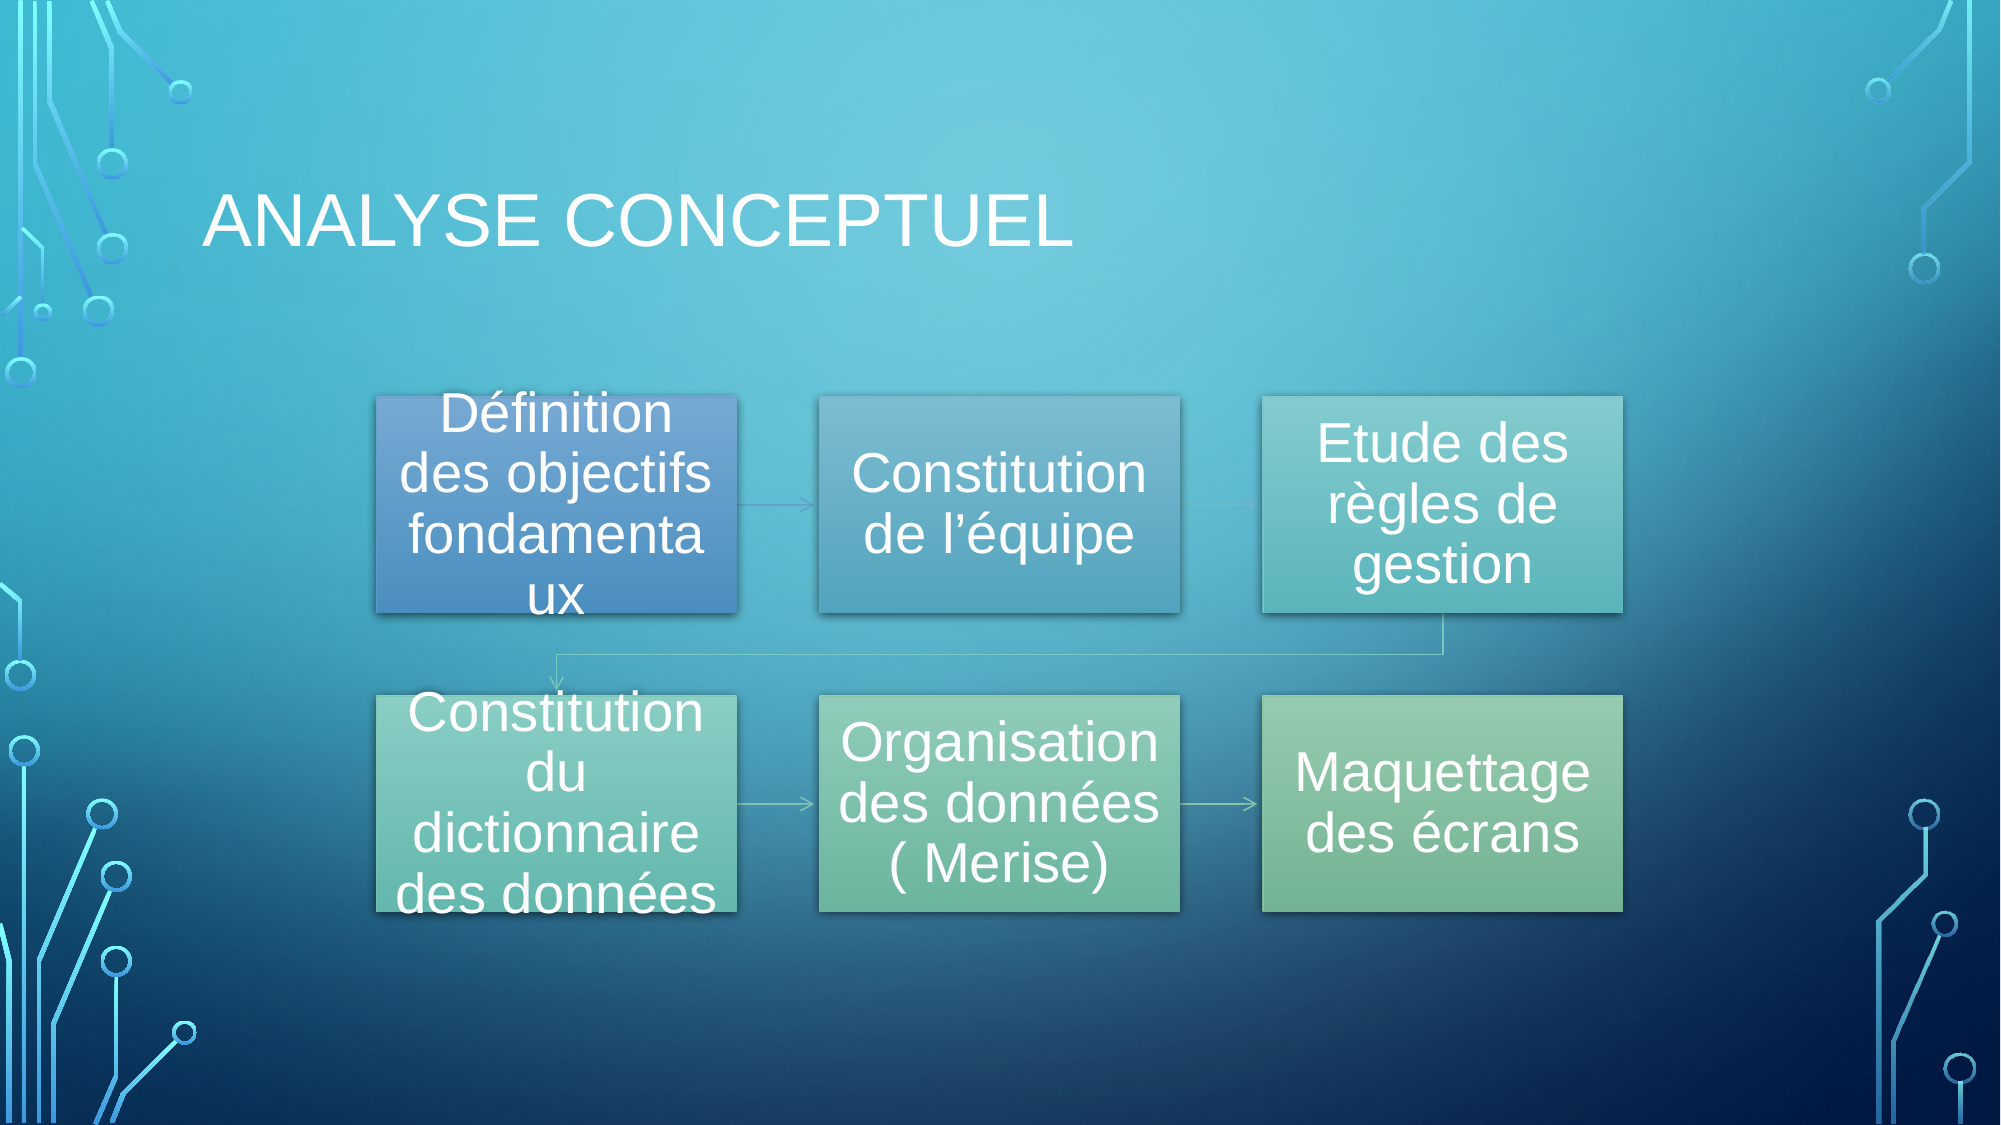

# Analyse conceptuel

Définition des objectifs fondamentaux

Constitution de l’équipe

Etude des règles de gestion

Constitution du dictionnaire des données

Organisation des données ( Merise)
Maquettage des écrans